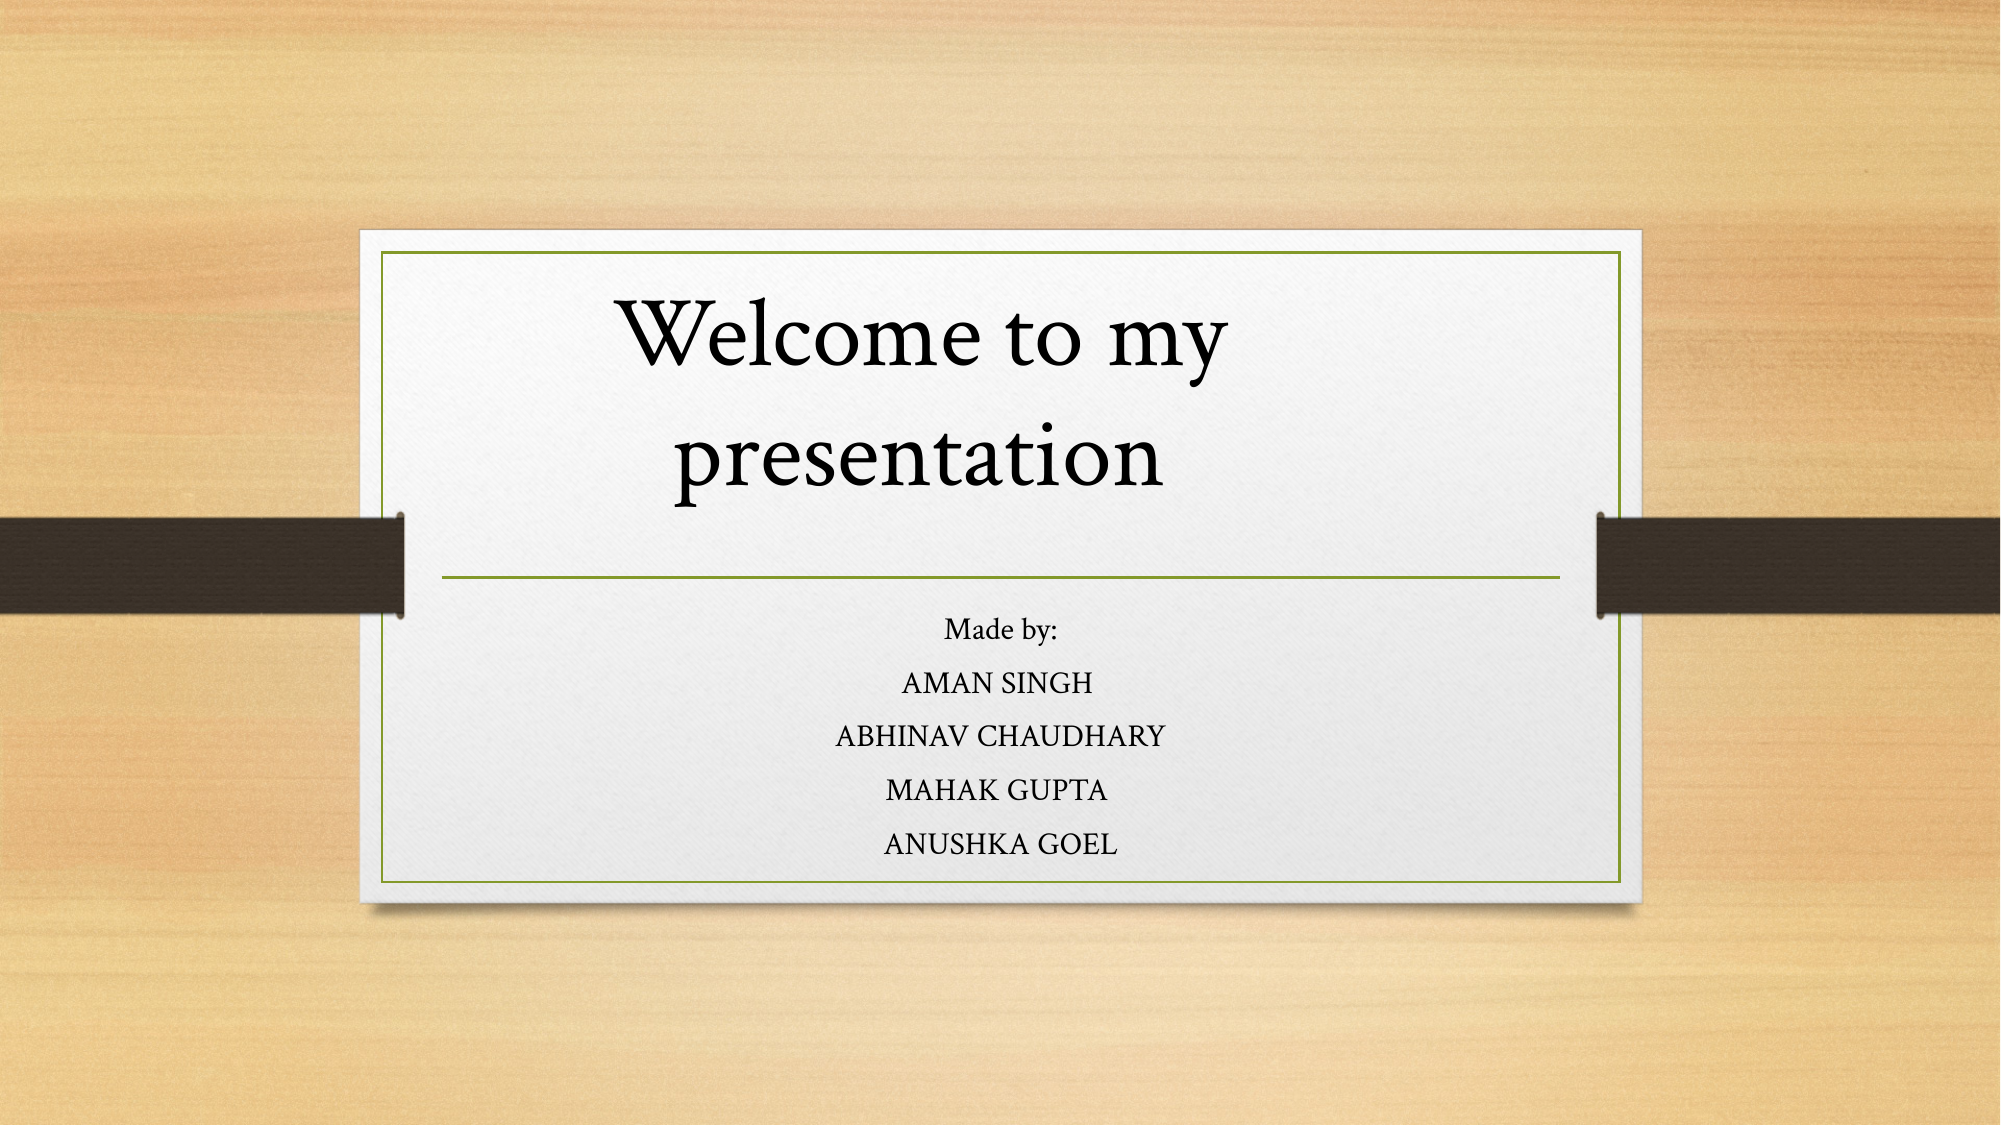

# Welcome to my presentation
Made by:
AMAN SINGH
ABHINAV CHAUDHARY
MAHAK GUPTA
ANUSHKA GOEL